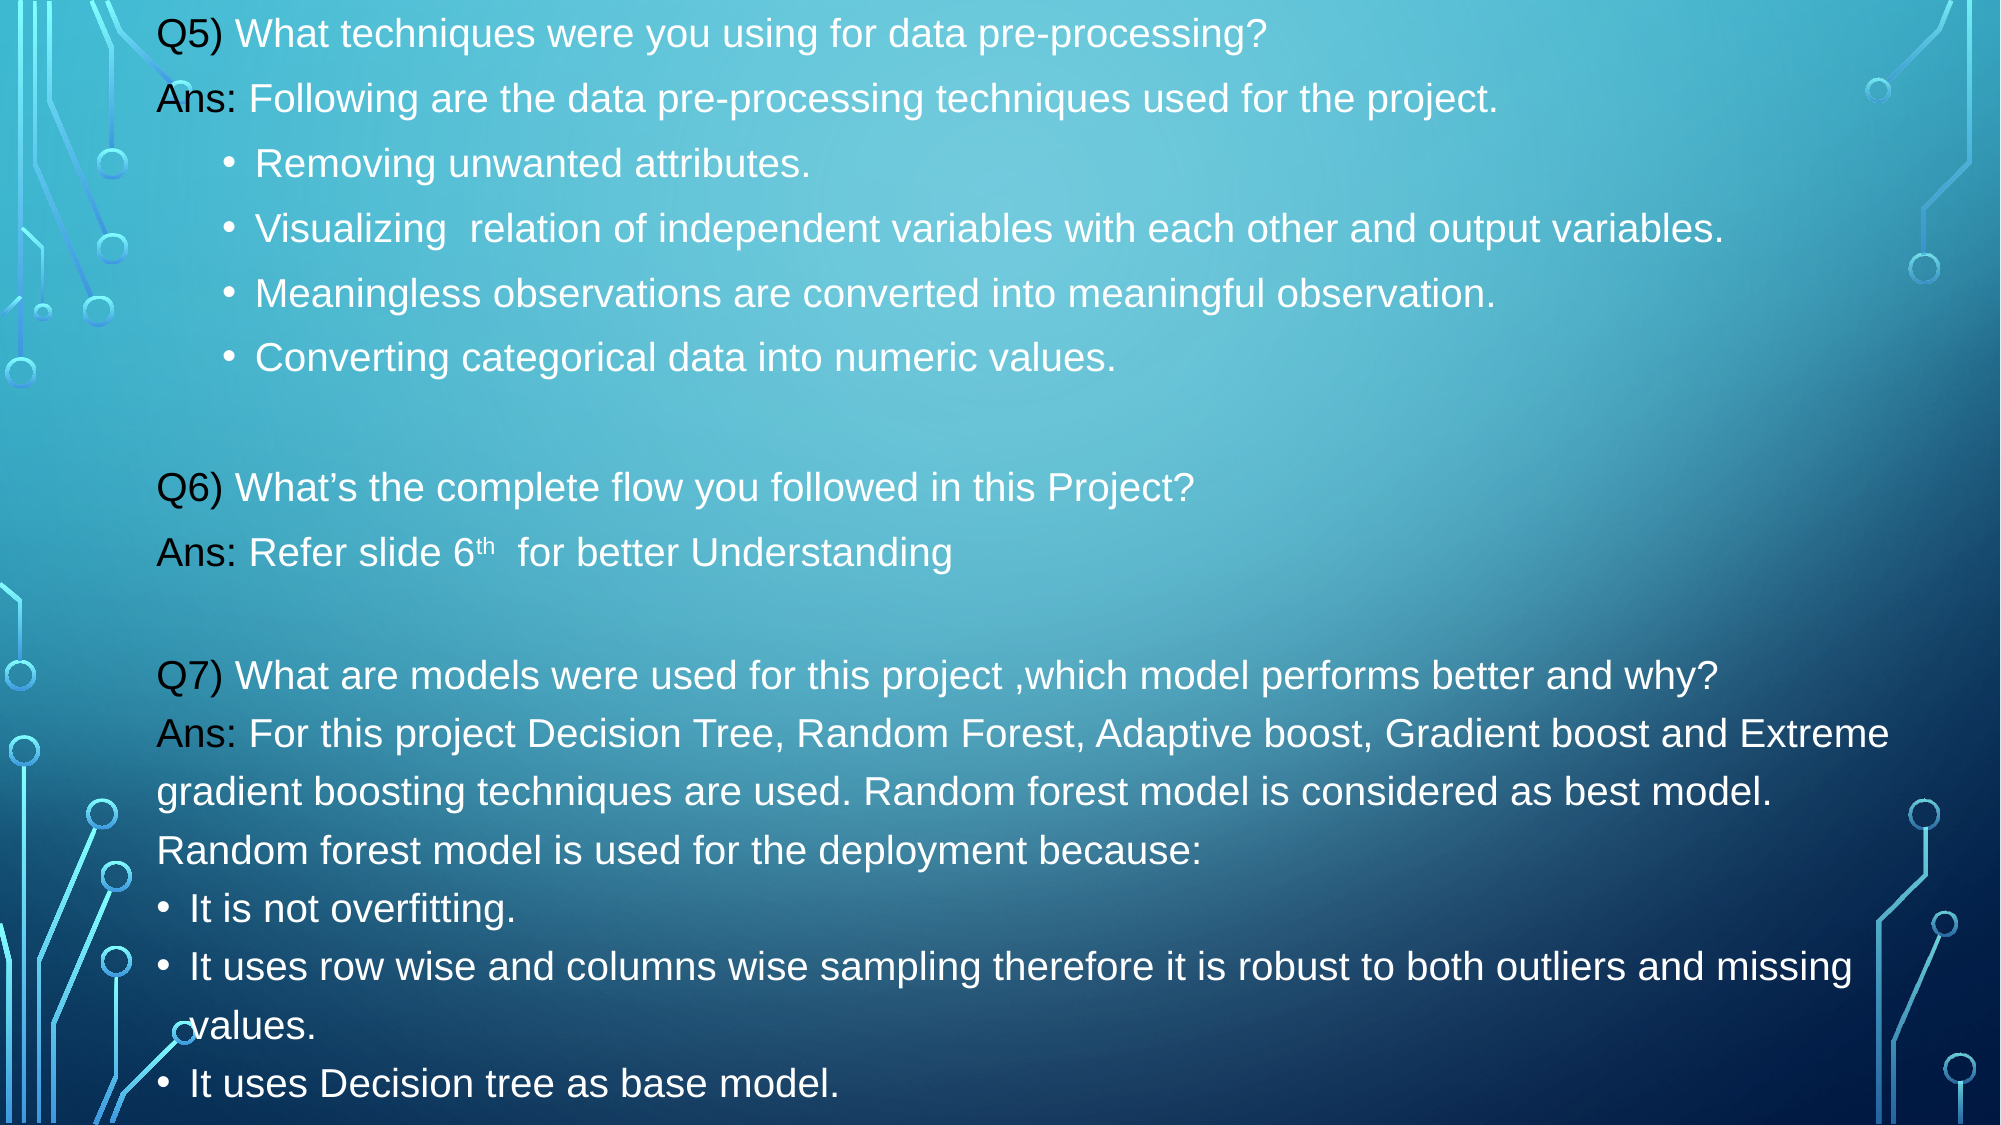

Q5) What techniques were you using for data pre-processing?
Ans: Following are the data pre-processing techniques used for the project.
Removing unwanted attributes.
Visualizing  relation of independent variables with each other and output variables.
Meaningless observations are converted into meaningful observation.
Converting categorical data into numeric values.

Q6) What’s the complete flow you followed in this Project?
Ans: Refer slide 6th  for better Understanding

Q7) What are models were used for this project ,which model performs better and why?
Ans: For this project Decision Tree, Random Forest, Adaptive boost, Gradient boost and Extreme gradient boosting techniques are used. Random forest model is considered as best model.
Random forest model is used for the deployment because:
It is not overfitting.
It uses row wise and columns wise sampling therefore it is robust to both outliers and missing values.
It uses Decision tree as base model.